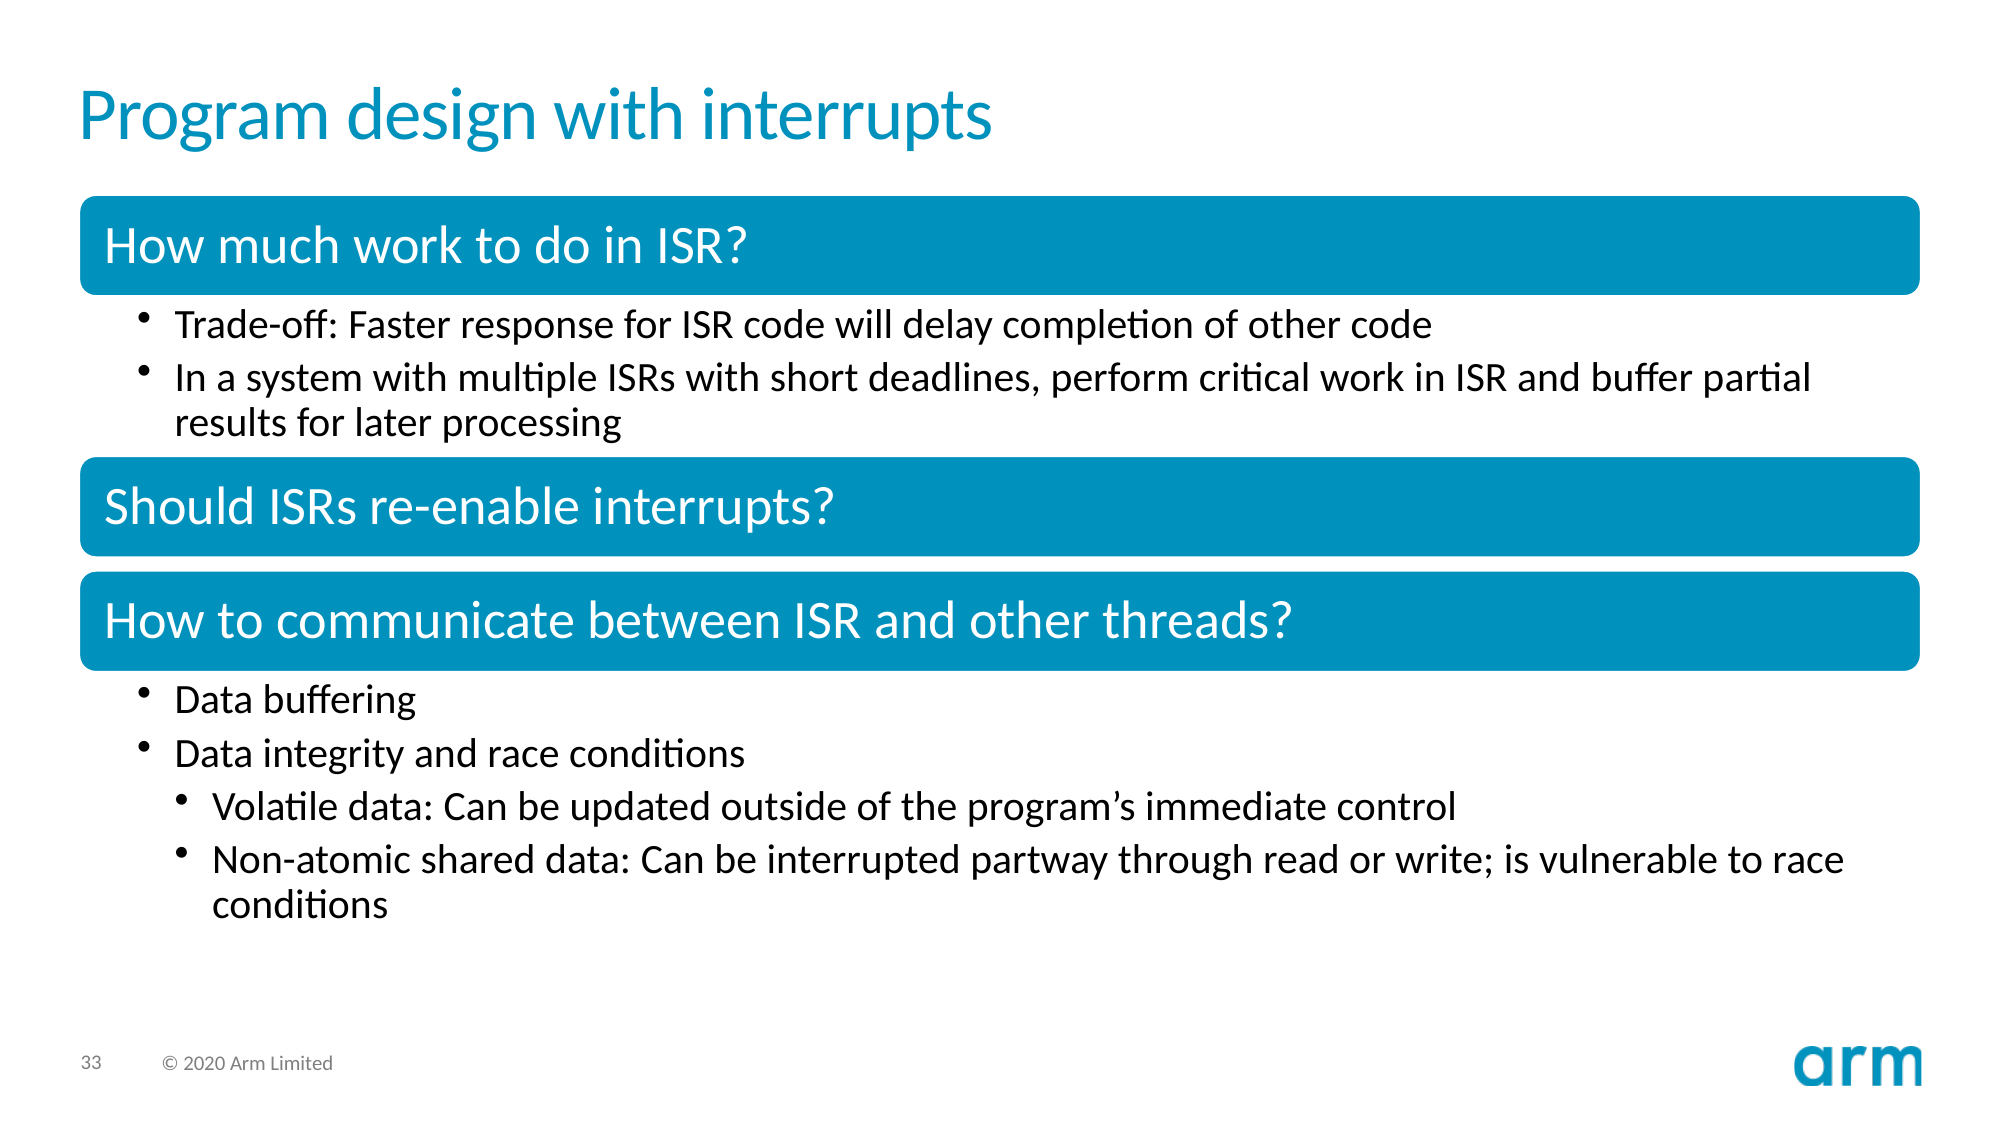

# Program design with interrupts
How much work to do in ISR?
Trade-off: Faster response for ISR code will delay completion of other code
In a system with multiple ISRs with short deadlines, perform critical work in ISR and buffer partial results for later processing
Should ISRs re-enable interrupts?
How to communicate between ISR and other threads?
Data buffering
Data integrity and race conditions
Volatile data: Can be updated outside of the program’s immediate control
Non-atomic shared data: Can be interrupted partway through read or write; is vulnerable to race conditions